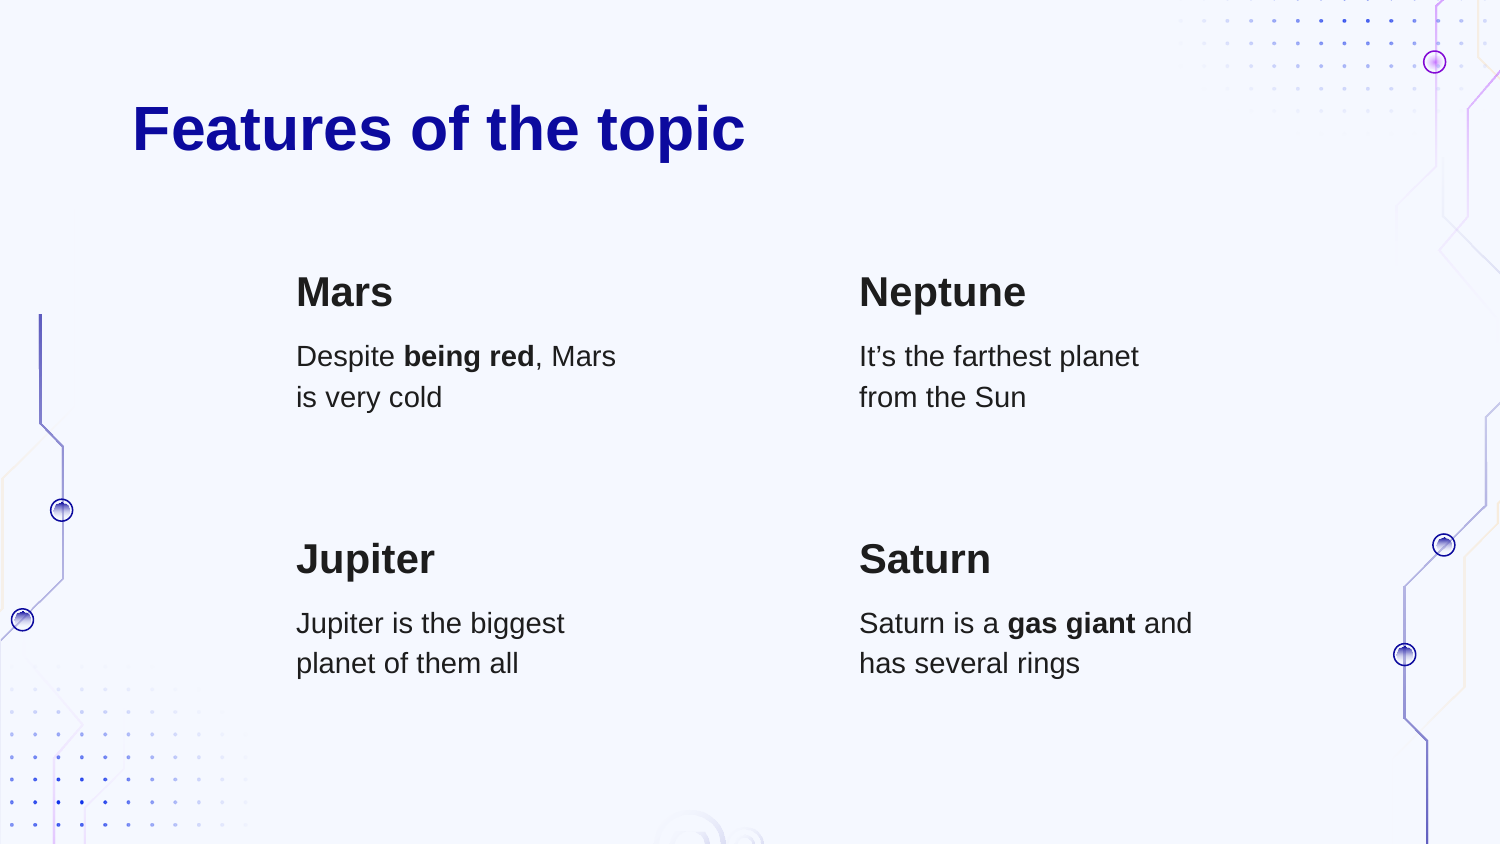

Features of the topic
Mars
Neptune
Despite being red, Mars is very cold
# It’s the farthest planet from the Sun
Jupiter
Saturn
Jupiter is the biggest planet of them all
Saturn is a gas giant and has several rings